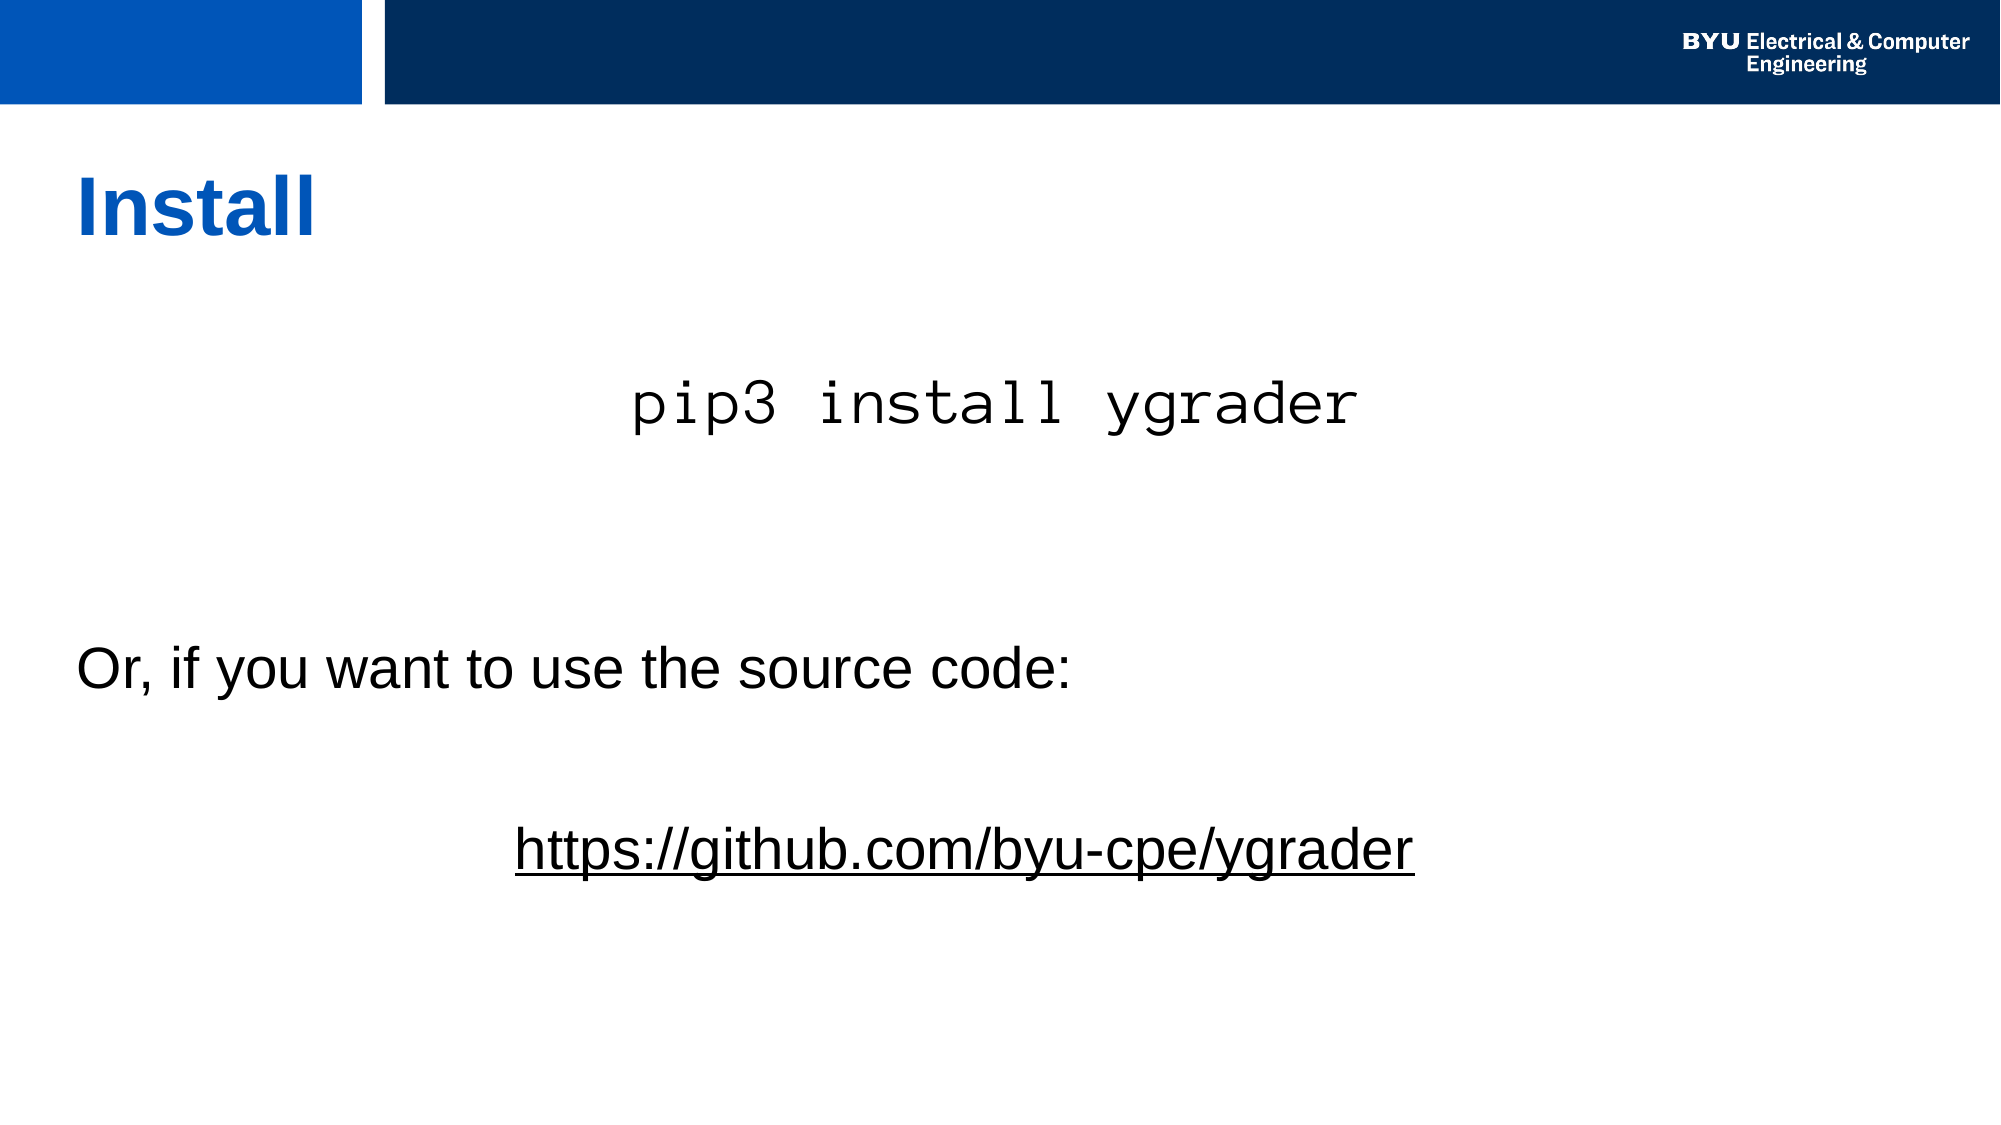

# Install
pip3 install ygrader
Or, if you want to use the source code:
https://github.com/byu-cpe/ygrader